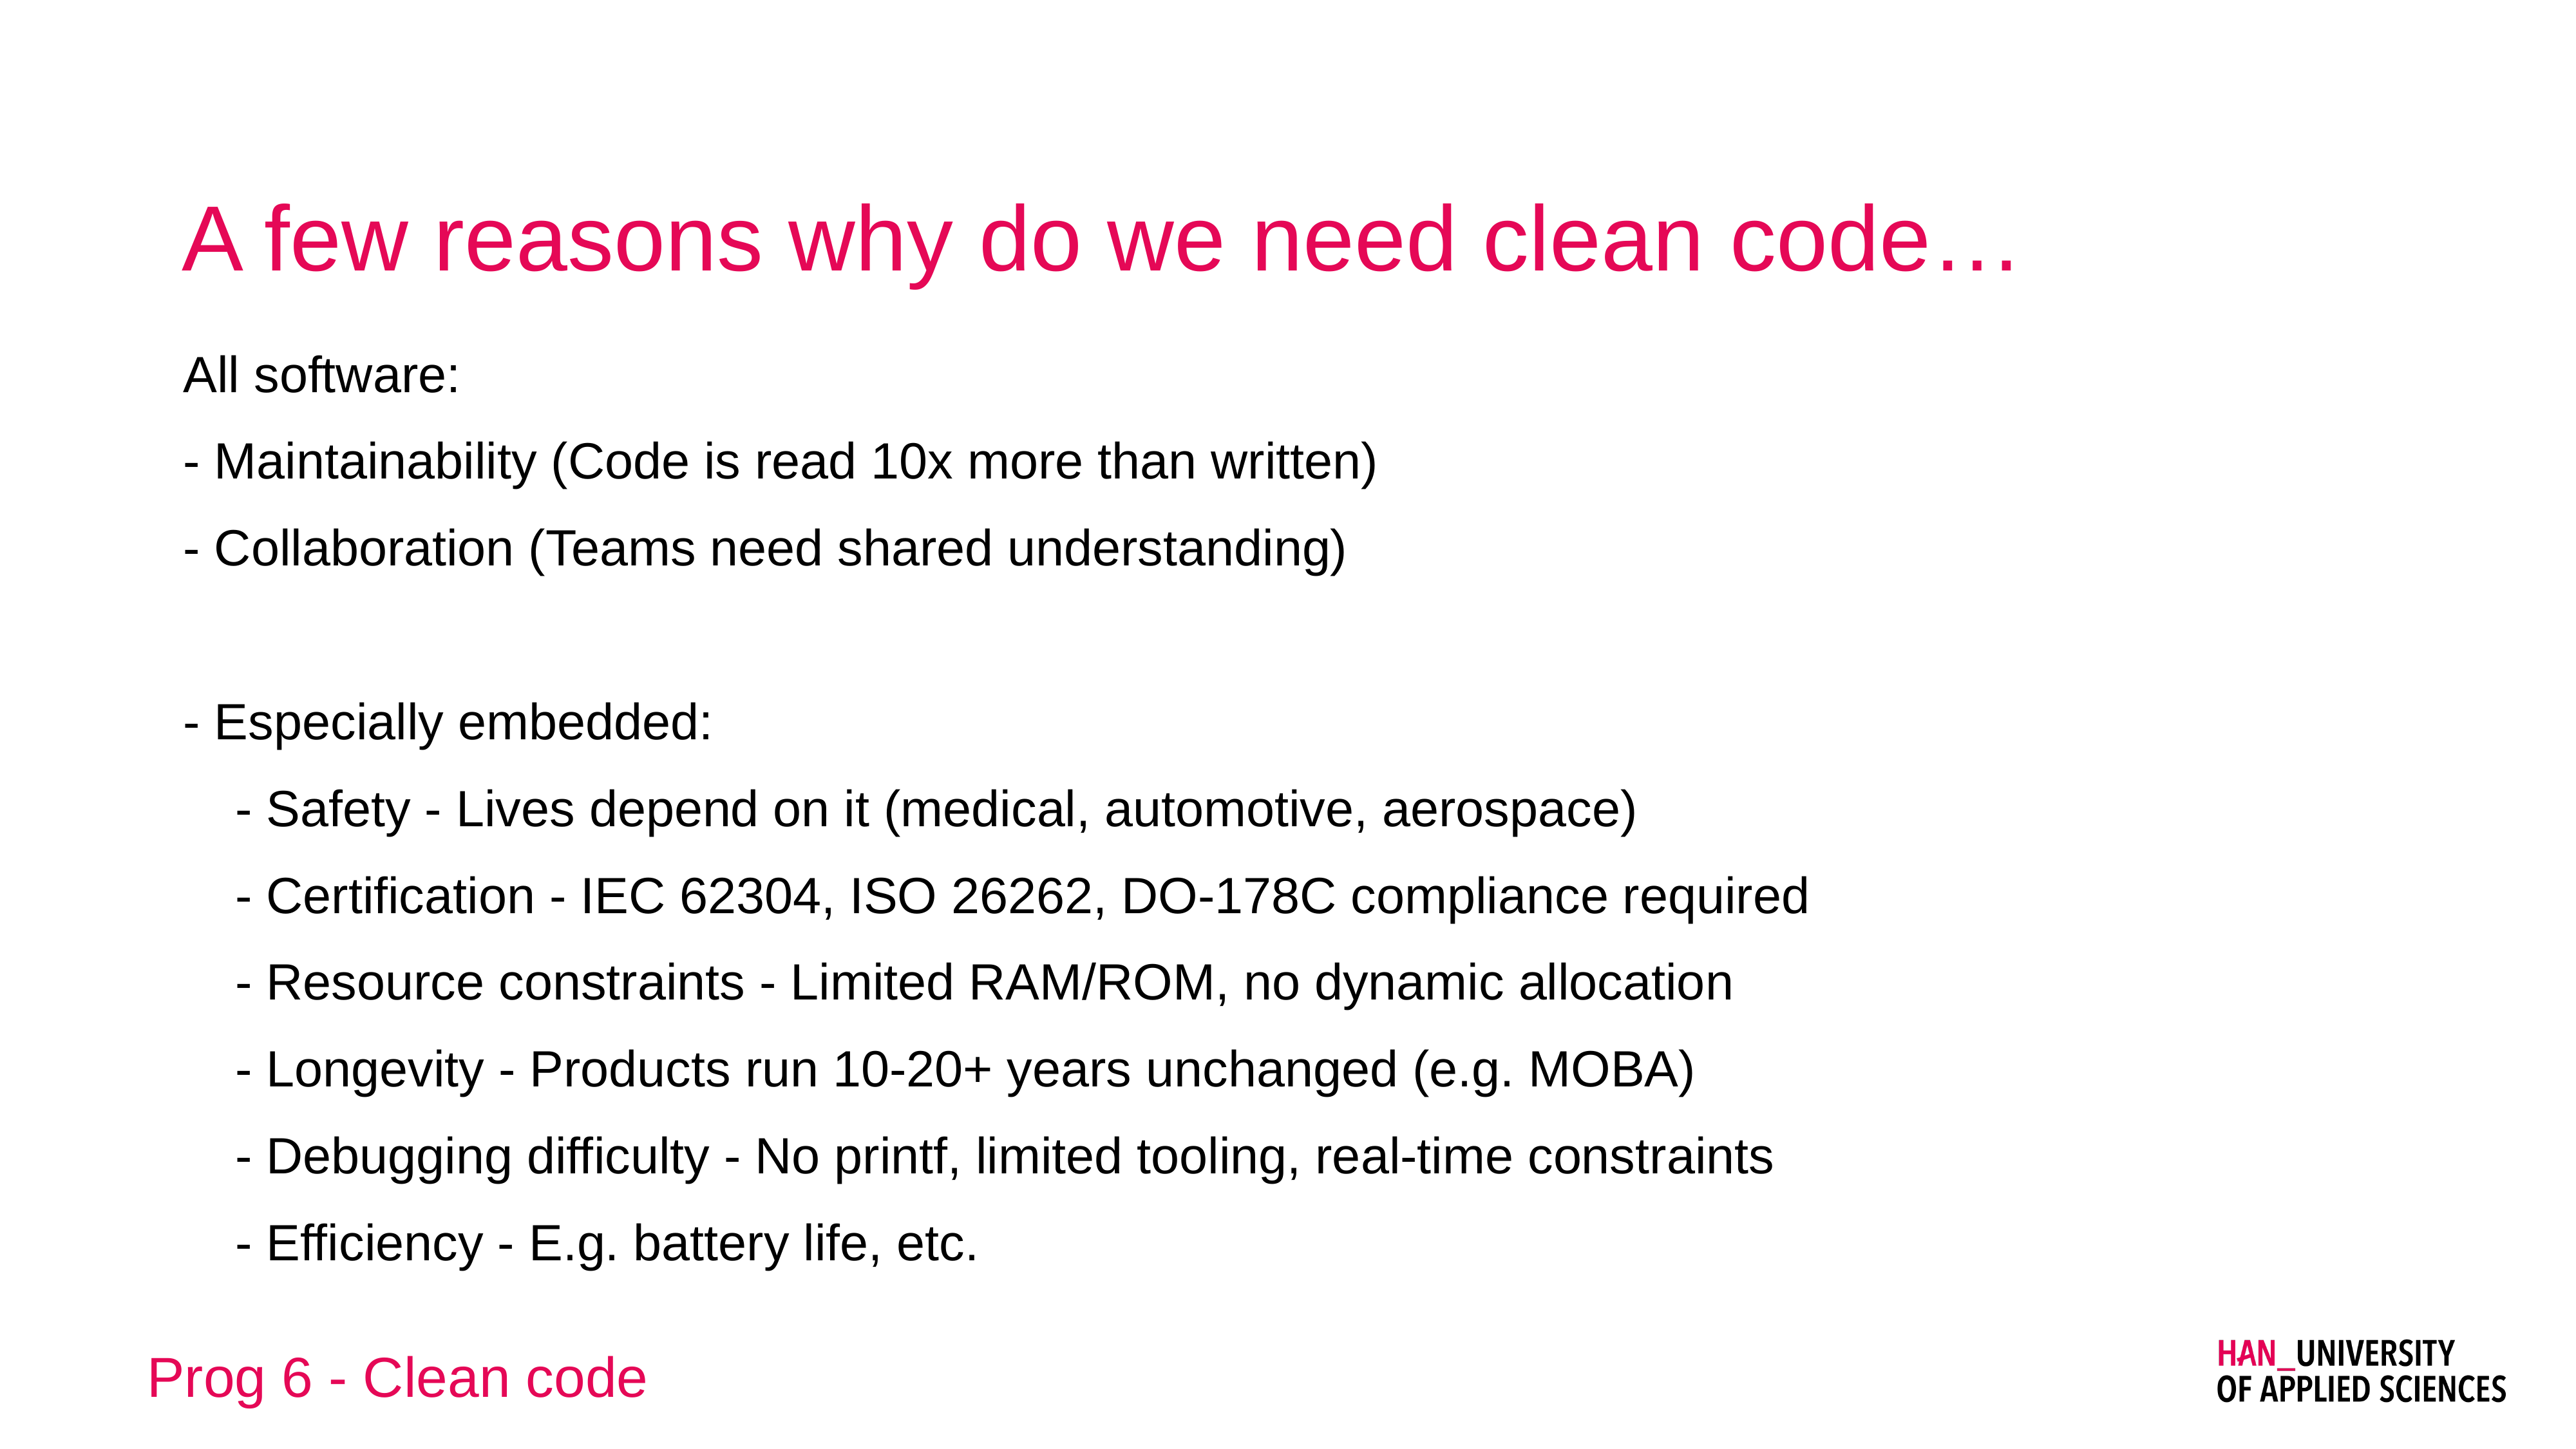

# A few reasons why do we need clean code…
All software:
- Maintainability (Code is read 10x more than written)
- Collaboration (Teams need shared understanding)

- Especially embedded:
- Safety - Lives depend on it (medical, automotive, aerospace)
- Certification - IEC 62304, ISO 26262, DO-178C compliance required
- Resource constraints - Limited RAM/ROM, no dynamic allocation
- Longevity - Products run 10-20+ years unchanged (e.g. MOBA)
- Debugging difficulty - No printf, limited tooling, real-time constraints
- Efficiency - E.g. battery life, etc.